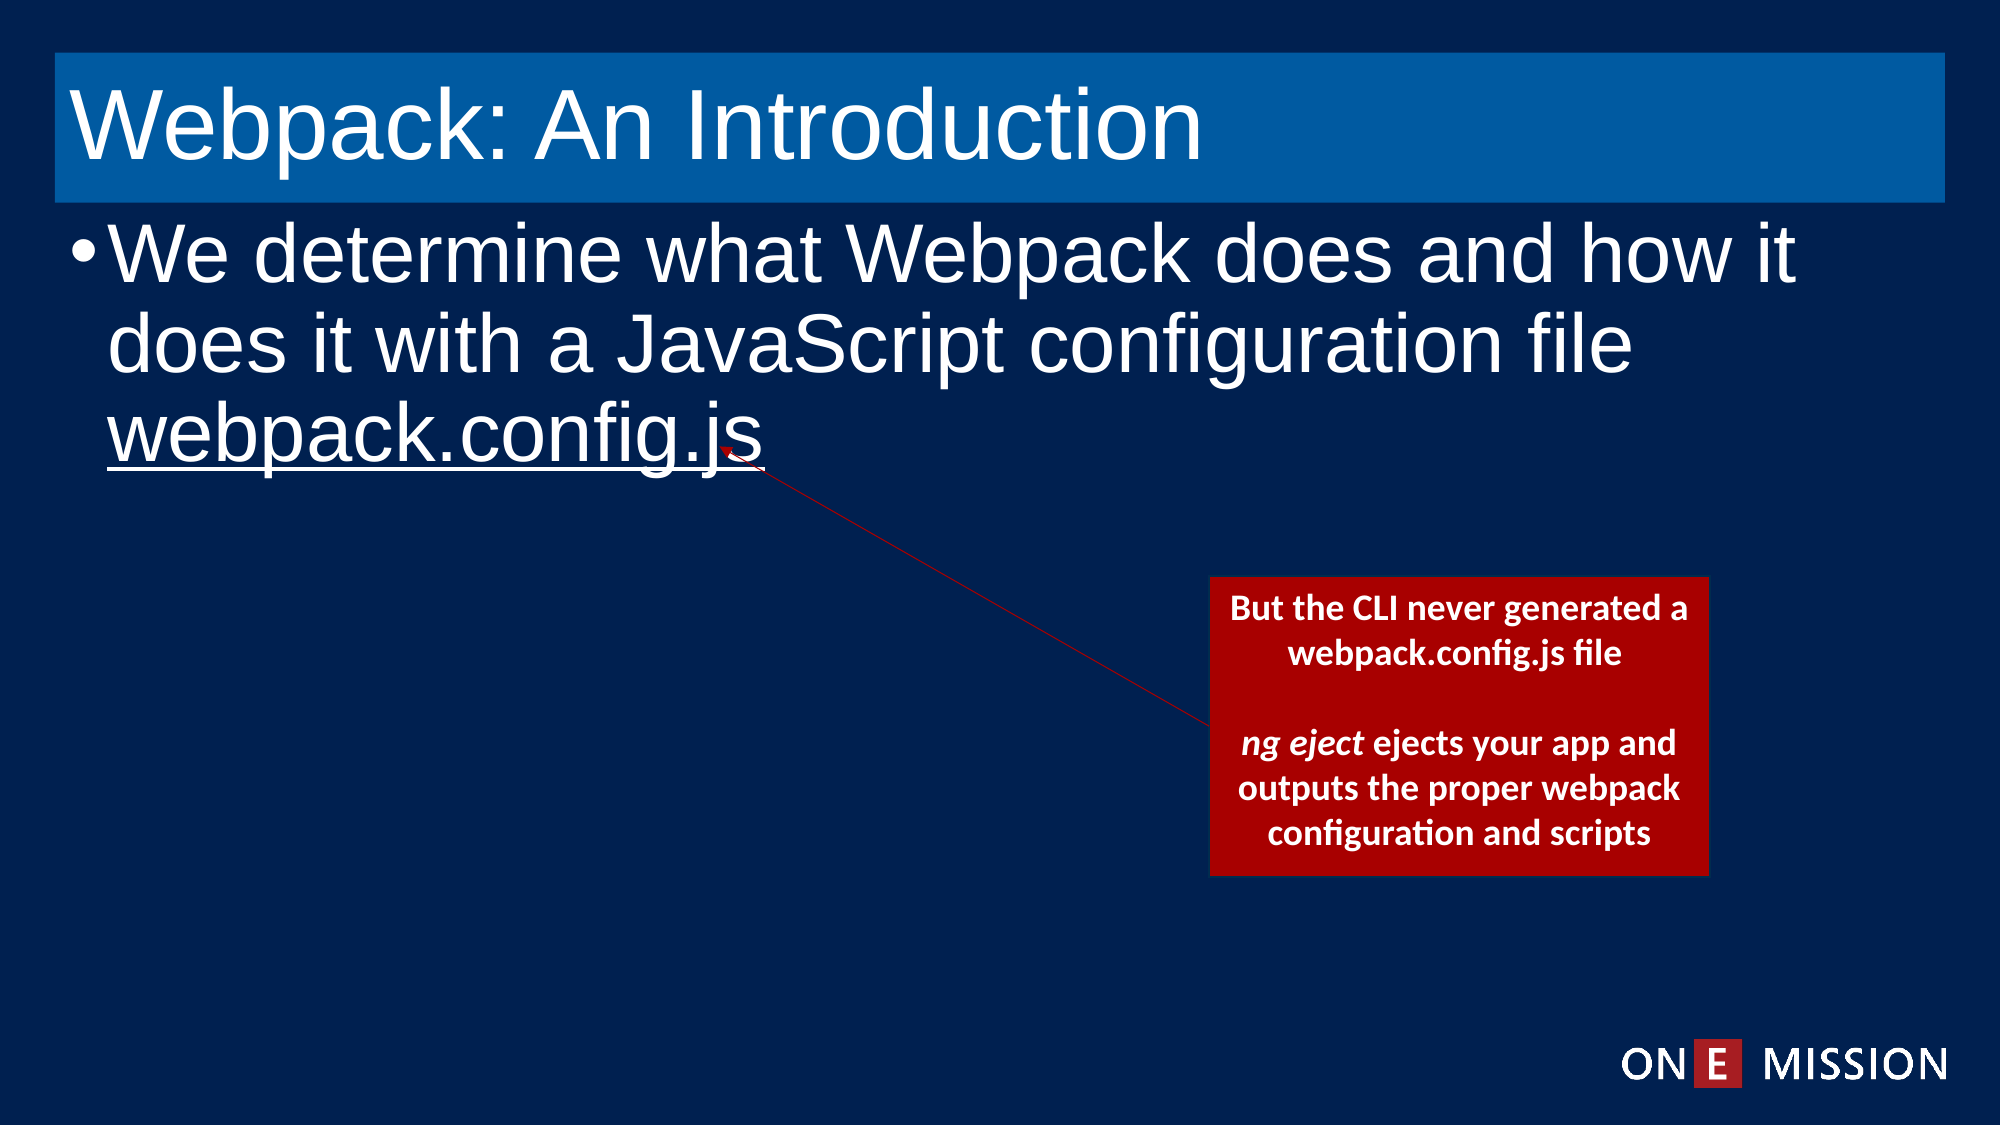

# Webpack: An Introduction
We determine what Webpack does and how it does it with a JavaScript configuration file webpack.config.js
But the CLI never generated a webpack.config.js file

ng eject ejects your app and outputs the proper webpack configuration and scripts